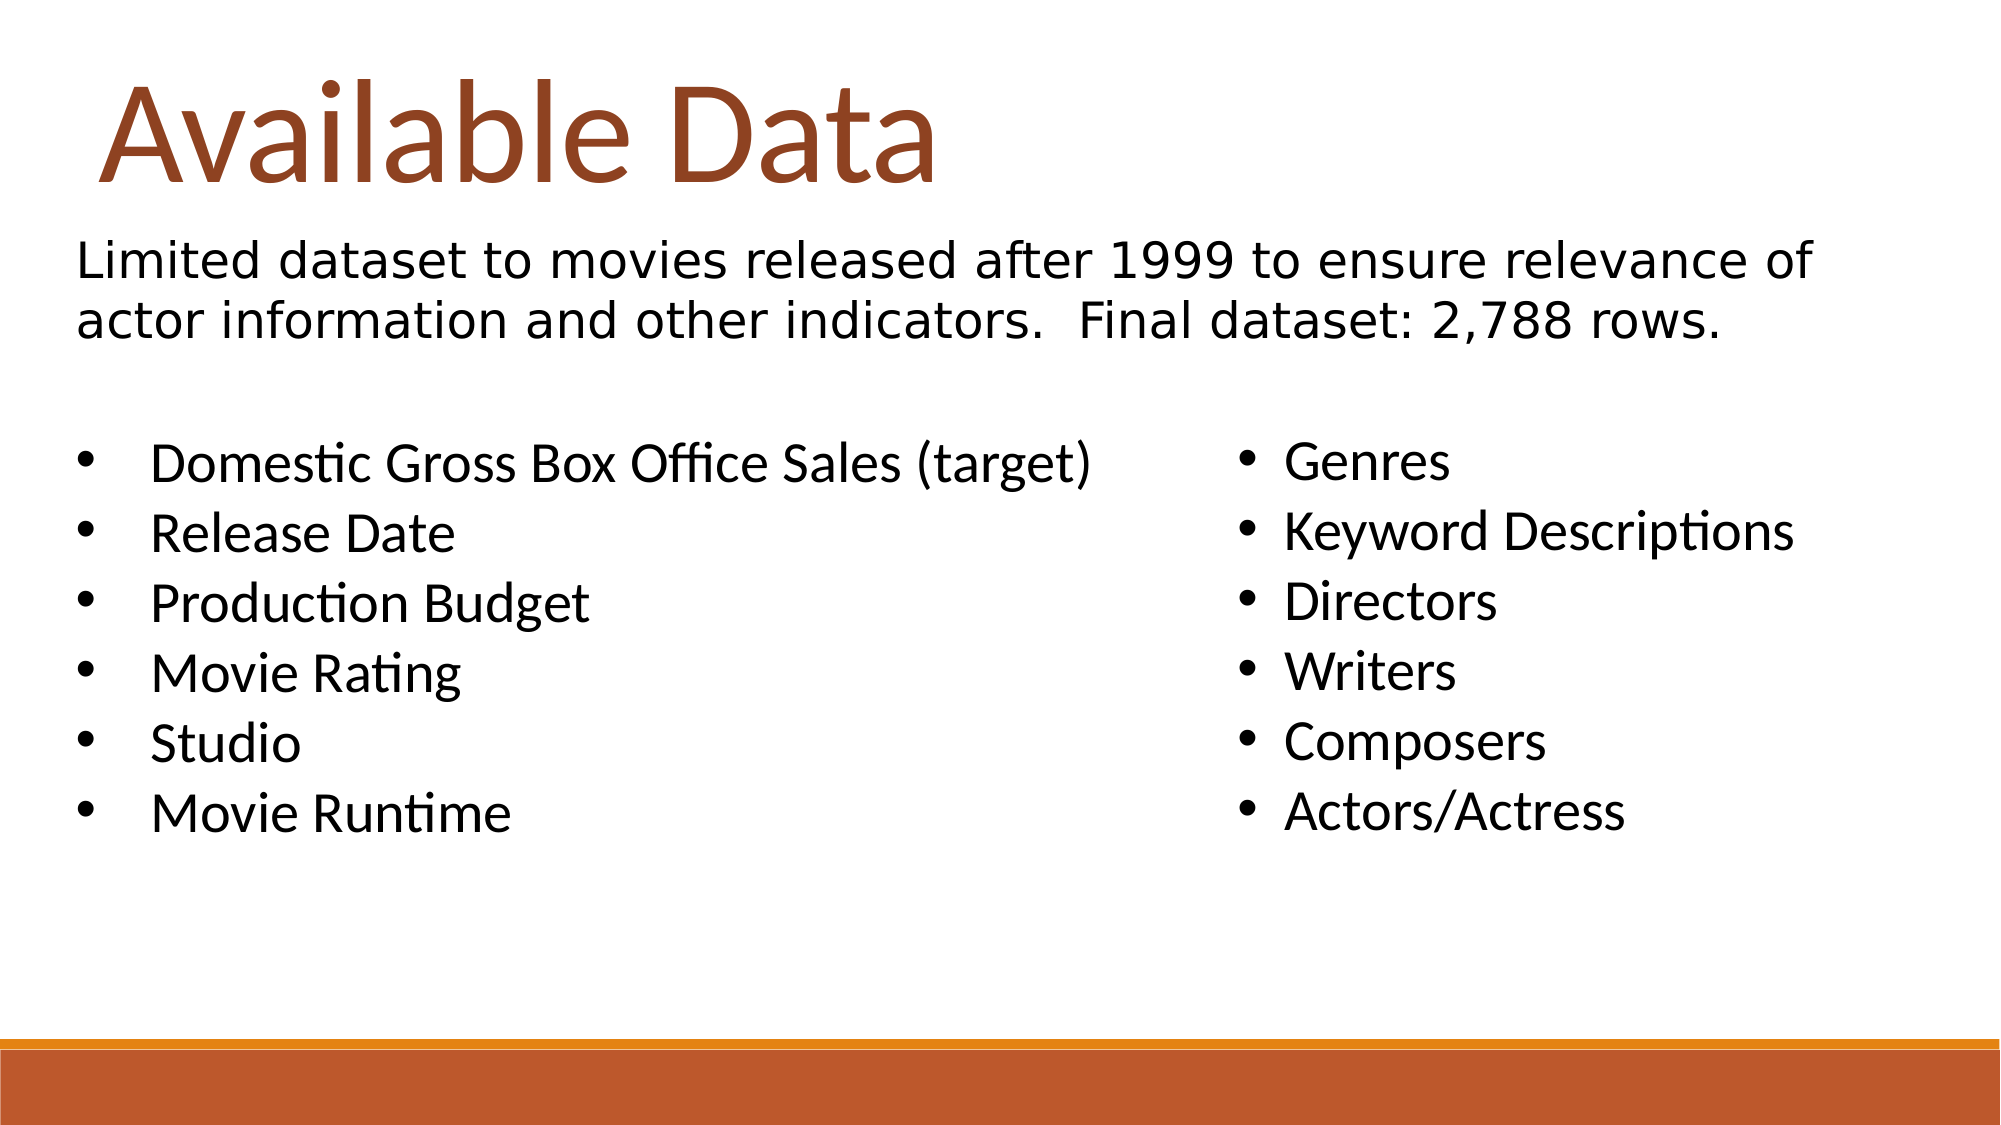

Available Data
Limited dataset to movies released after 1999 to ensure relevance of actor information and other indicators.  Final dataset: 2,788 rows.
Genres
Keyword Descriptions
Directors
Writers
Composers
Actors/Actress
Domestic Gross Box Office Sales (target)
Release Date
Production Budget
Movie Rating
Studio
Movie Runtime